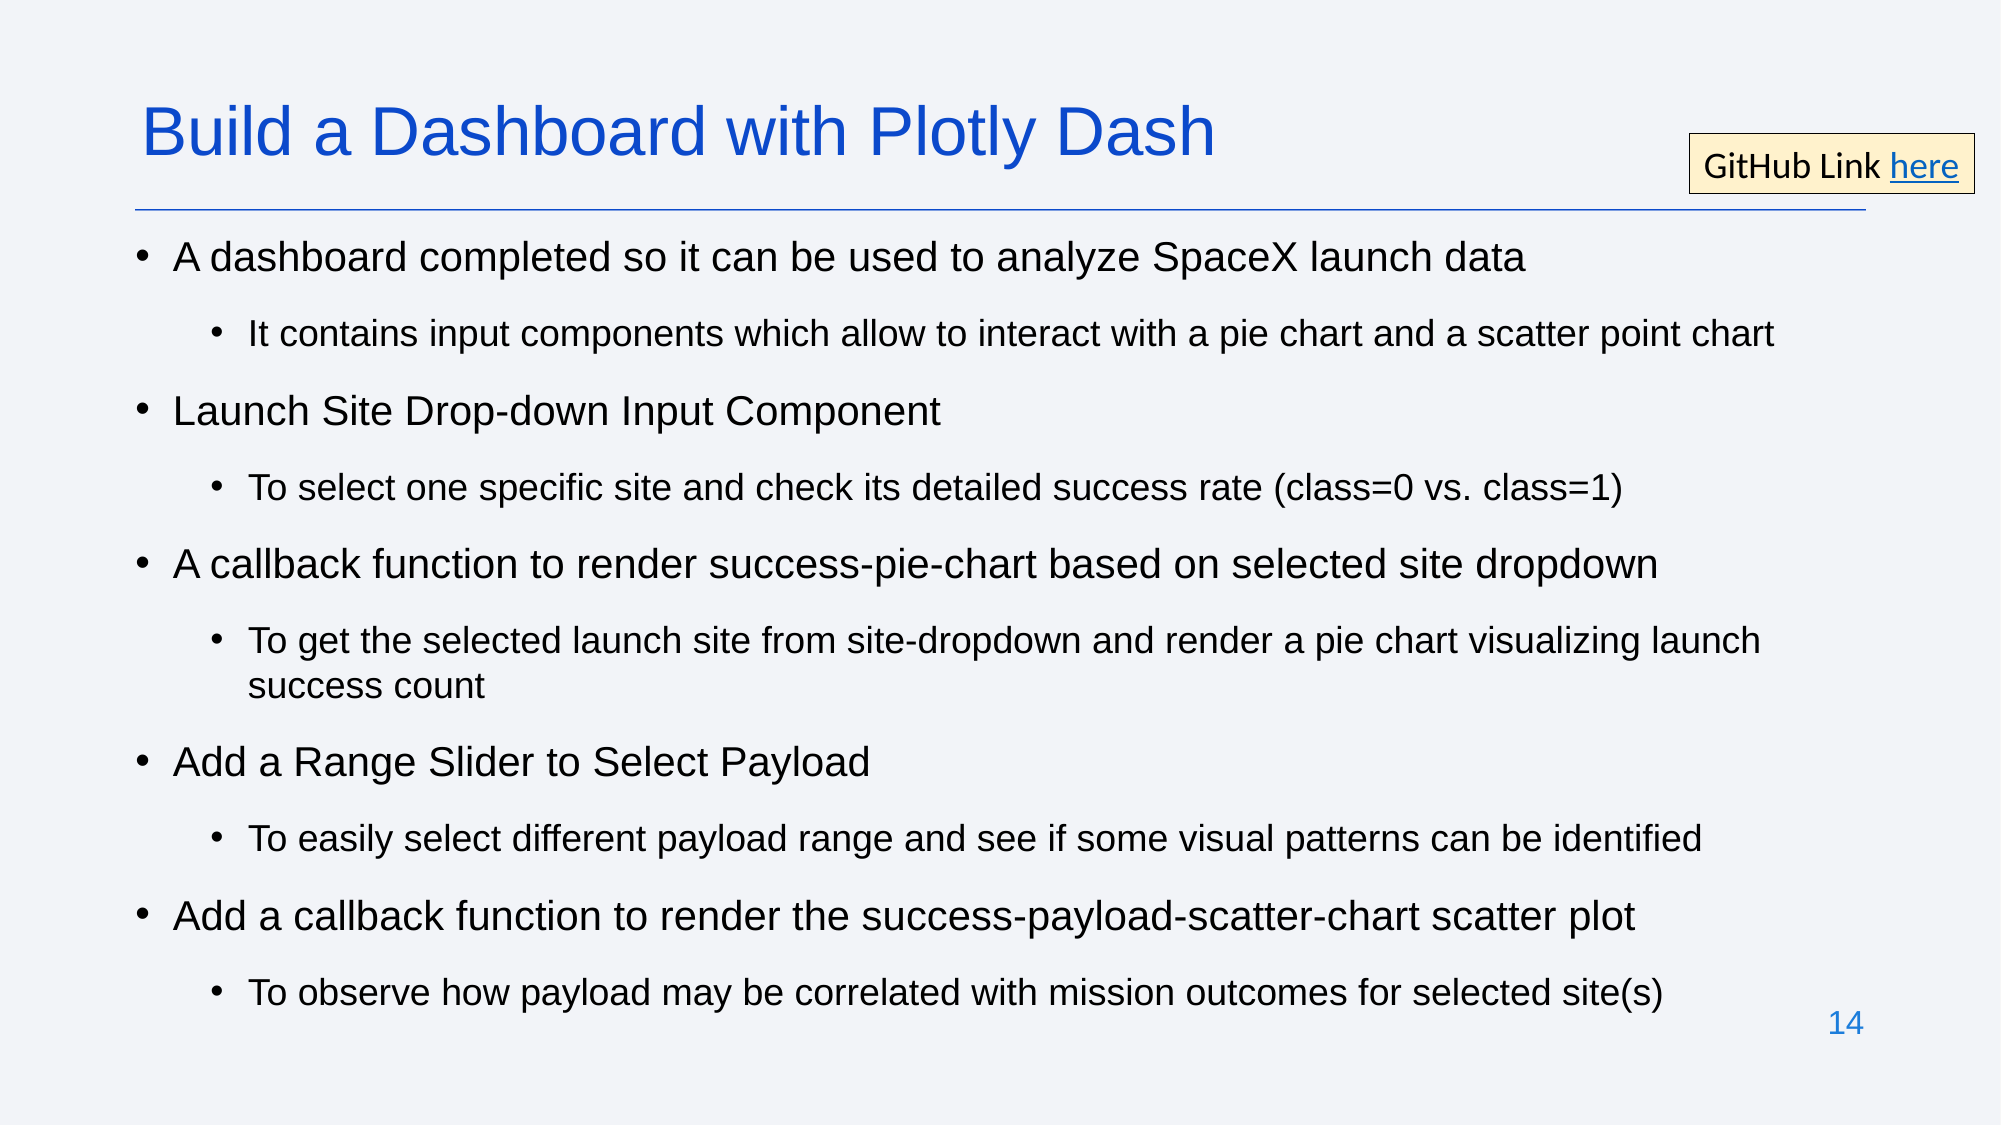

Build a Dashboard with Plotly Dash
GitHub Link here
A dashboard completed so it can be used to analyze SpaceX launch data
It contains input components which allow to interact with a pie chart and a scatter point chart
Launch Site Drop-down Input Component
To select one specific site and check its detailed success rate (class=0 vs. class=1)
A callback function to render success-pie-chart based on selected site dropdown
To get the selected launch site from site-dropdown and render a pie chart visualizing launch success count
Add a Range Slider to Select Payload
To easily select different payload range and see if some visual patterns can be identified
Add a callback function to render the success-payload-scatter-chart scatter plot
To observe how payload may be correlated with mission outcomes for selected site(s)
14